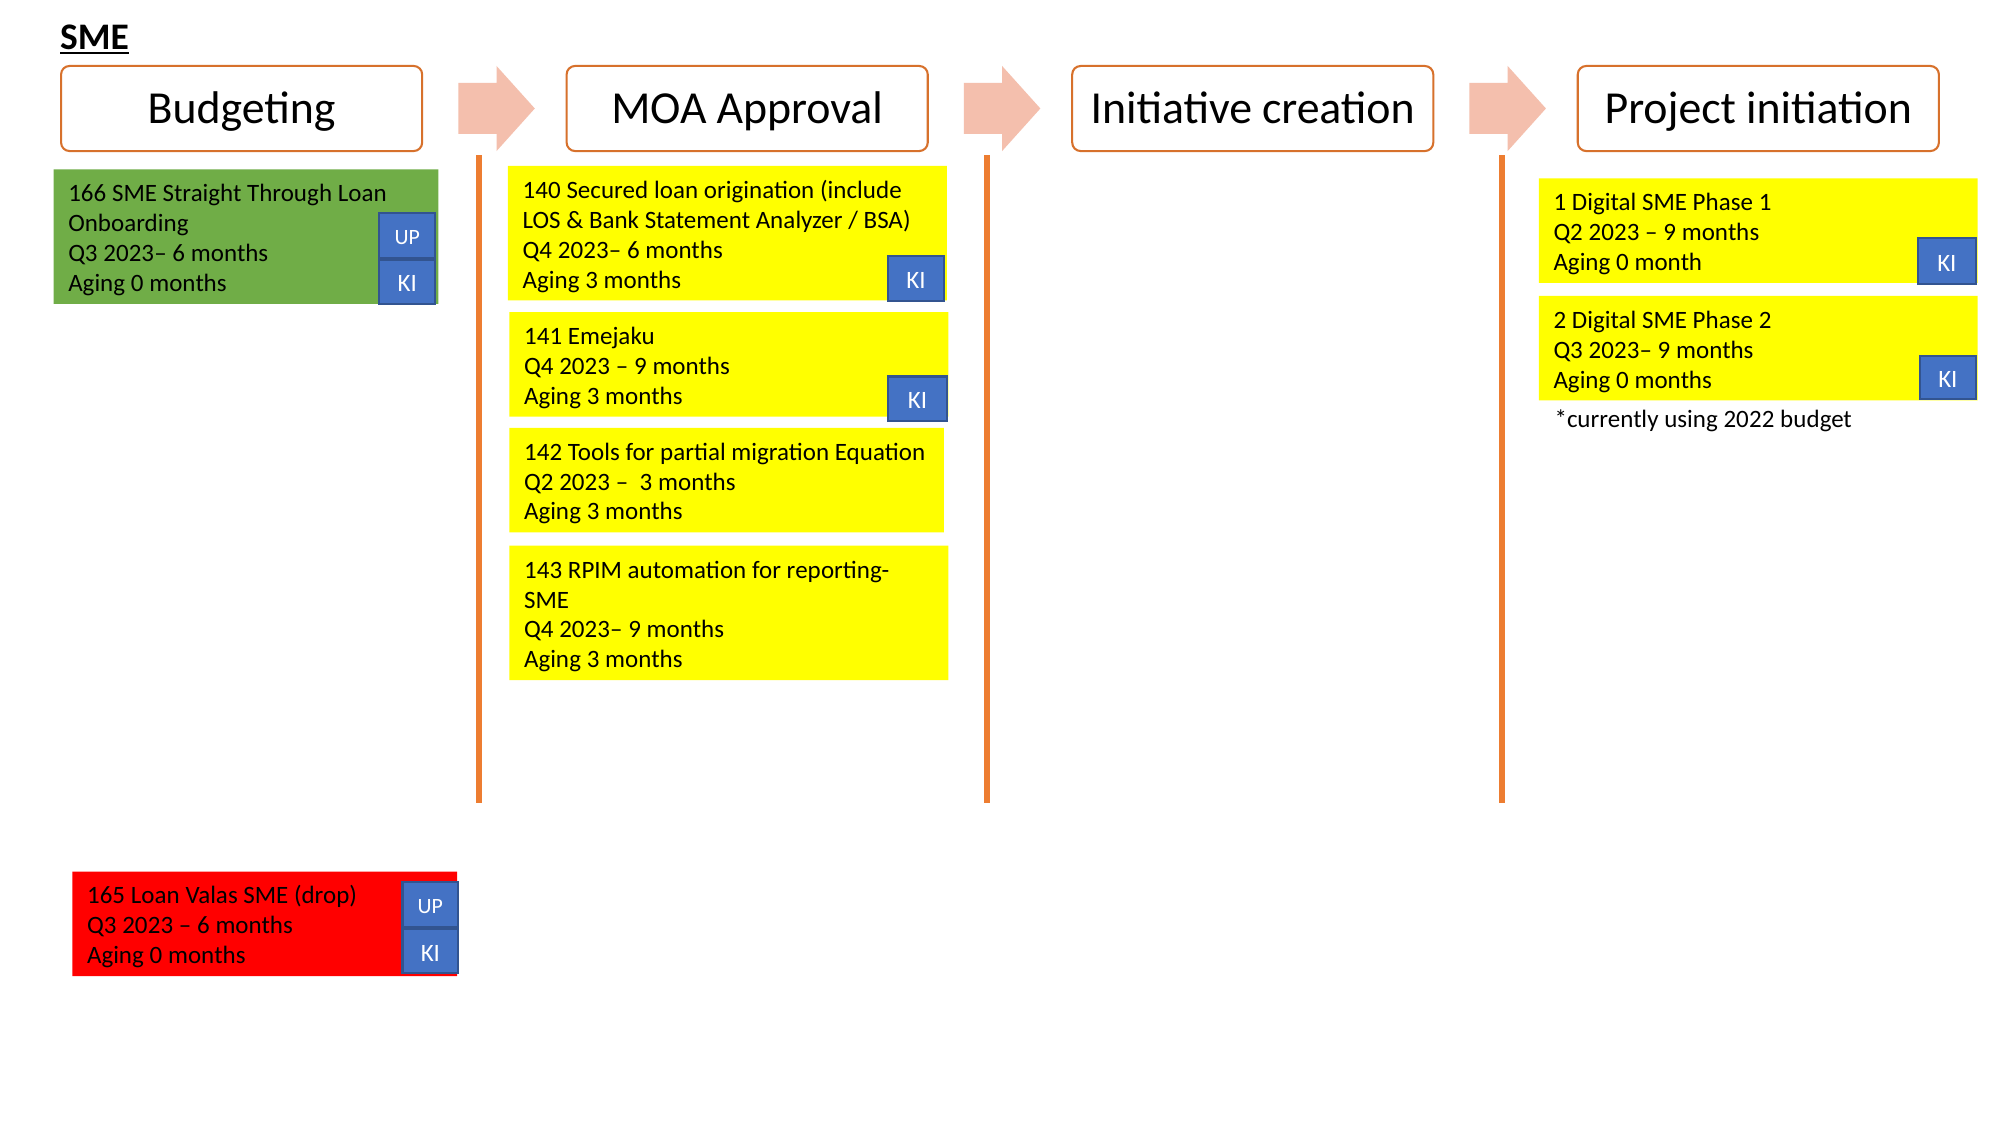

SME
Budgeting

MOA Approval

Initiative creation

Project initiation

140 Secured loan origination (include LOS & Bank Statement Analyzer / BSA)
Q4 2023– 6 months
Aging 3 months
KI
166 SME Straight Through Loan Onboarding
Q3 2023– 6 months
Aging 0 months
1 Digital SME Phase 1
Q2 2023 – 9 months
Aging 0 month
KI
UP
KI
2 Digital SME Phase 2
Q3 2023– 9 months
Aging 0 months
KI
141 Emejaku
Q4 2023 – 9 months
Aging 3 months
KI
*currently using 2022 budget
142 Tools for partial migration Equation
Q2 2023 –  3 months
Aging 3 months
143 RPIM automation for reporting-SME
Q4 2023– 9 months
Aging 3 months
165 Loan Valas SME (drop)
Q3 2023 – 6 months
Aging 0 months
UP
KI